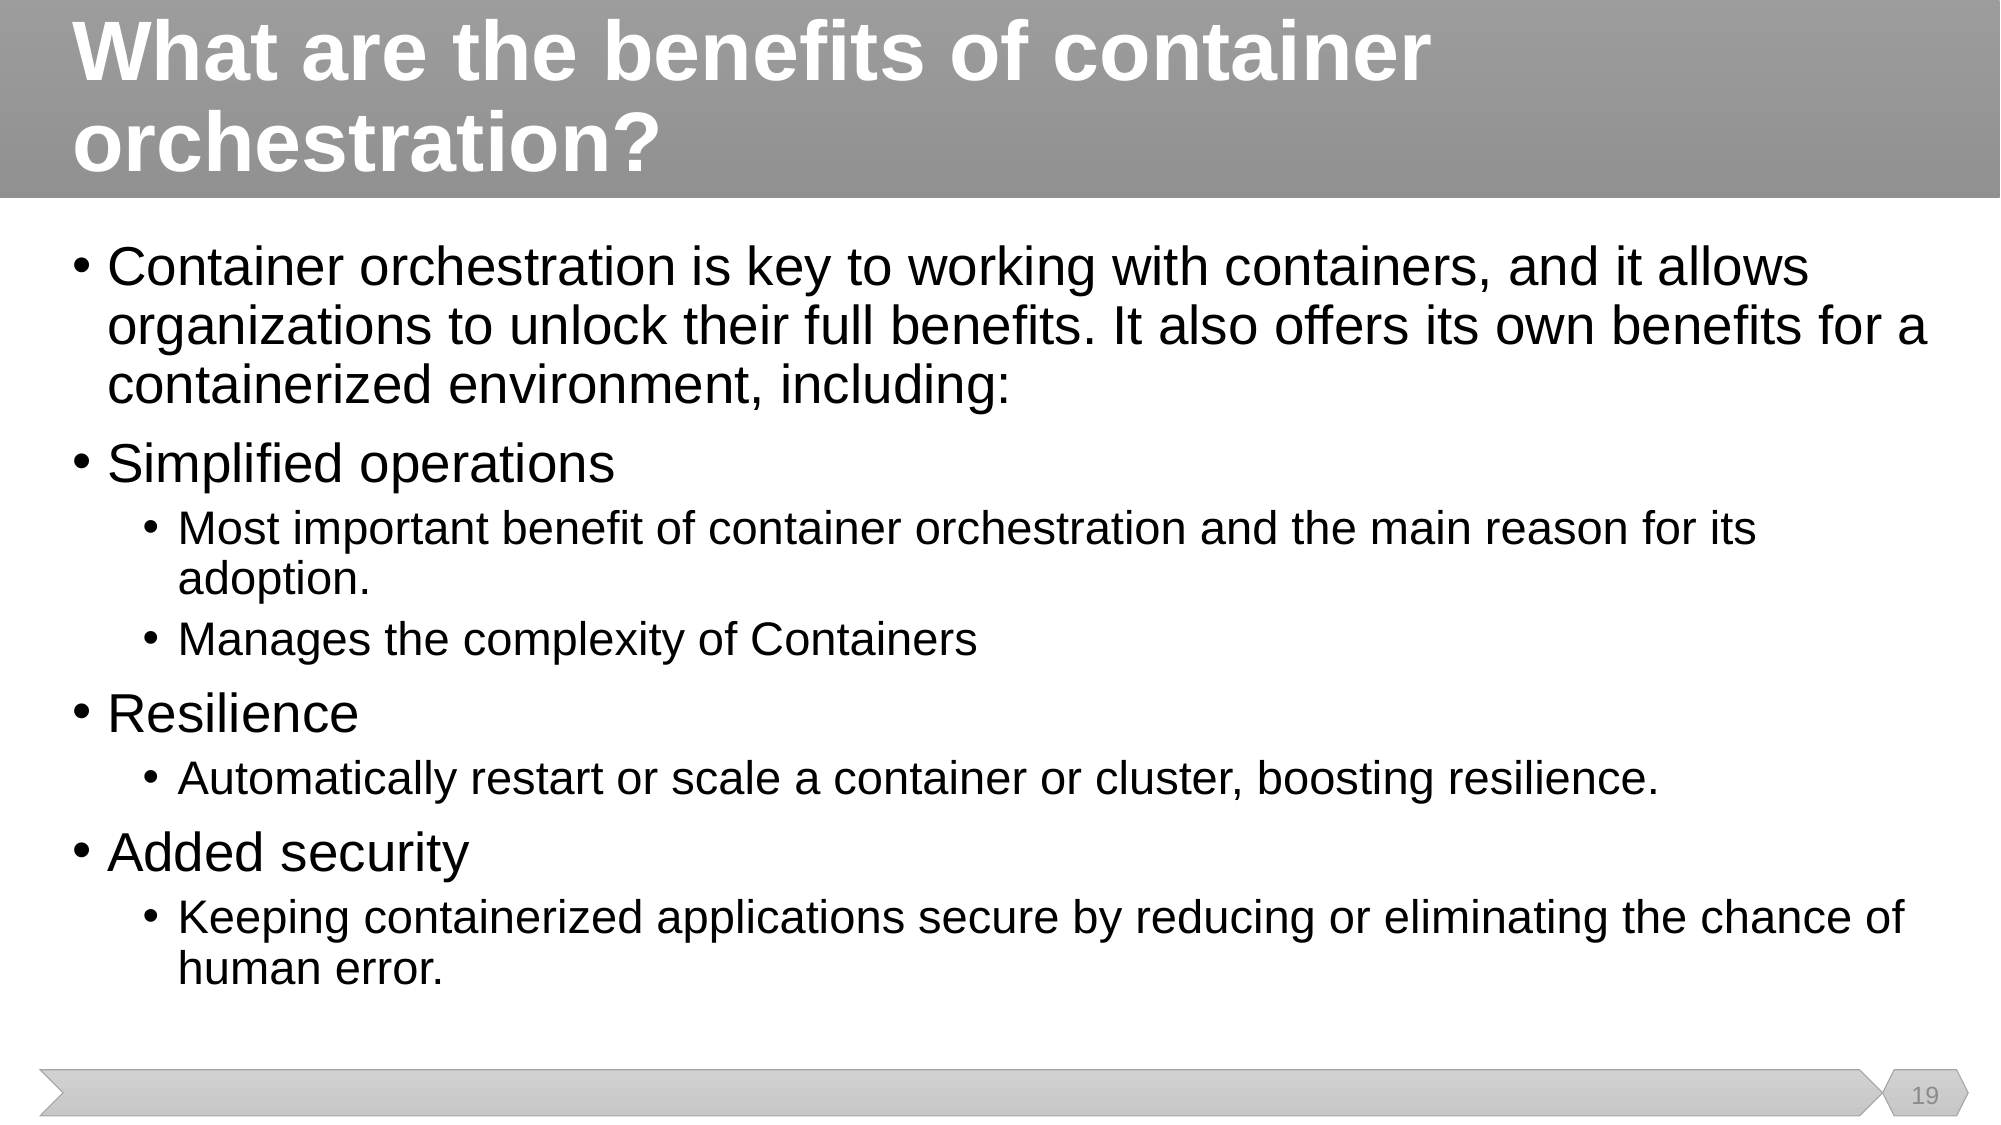

# What are the benefits of container orchestration?
Container orchestration is key to working with containers, and it allows organizations to unlock their full benefits. It also offers its own benefits for a containerized environment, including:
Simplified operations
Most important benefit of container orchestration and the main reason for its adoption.
Manages the complexity of Containers
Resilience
Automatically restart or scale a container or cluster, boosting resilience.
Added security
Keeping containerized applications secure by reducing or eliminating the chance of human error.
19